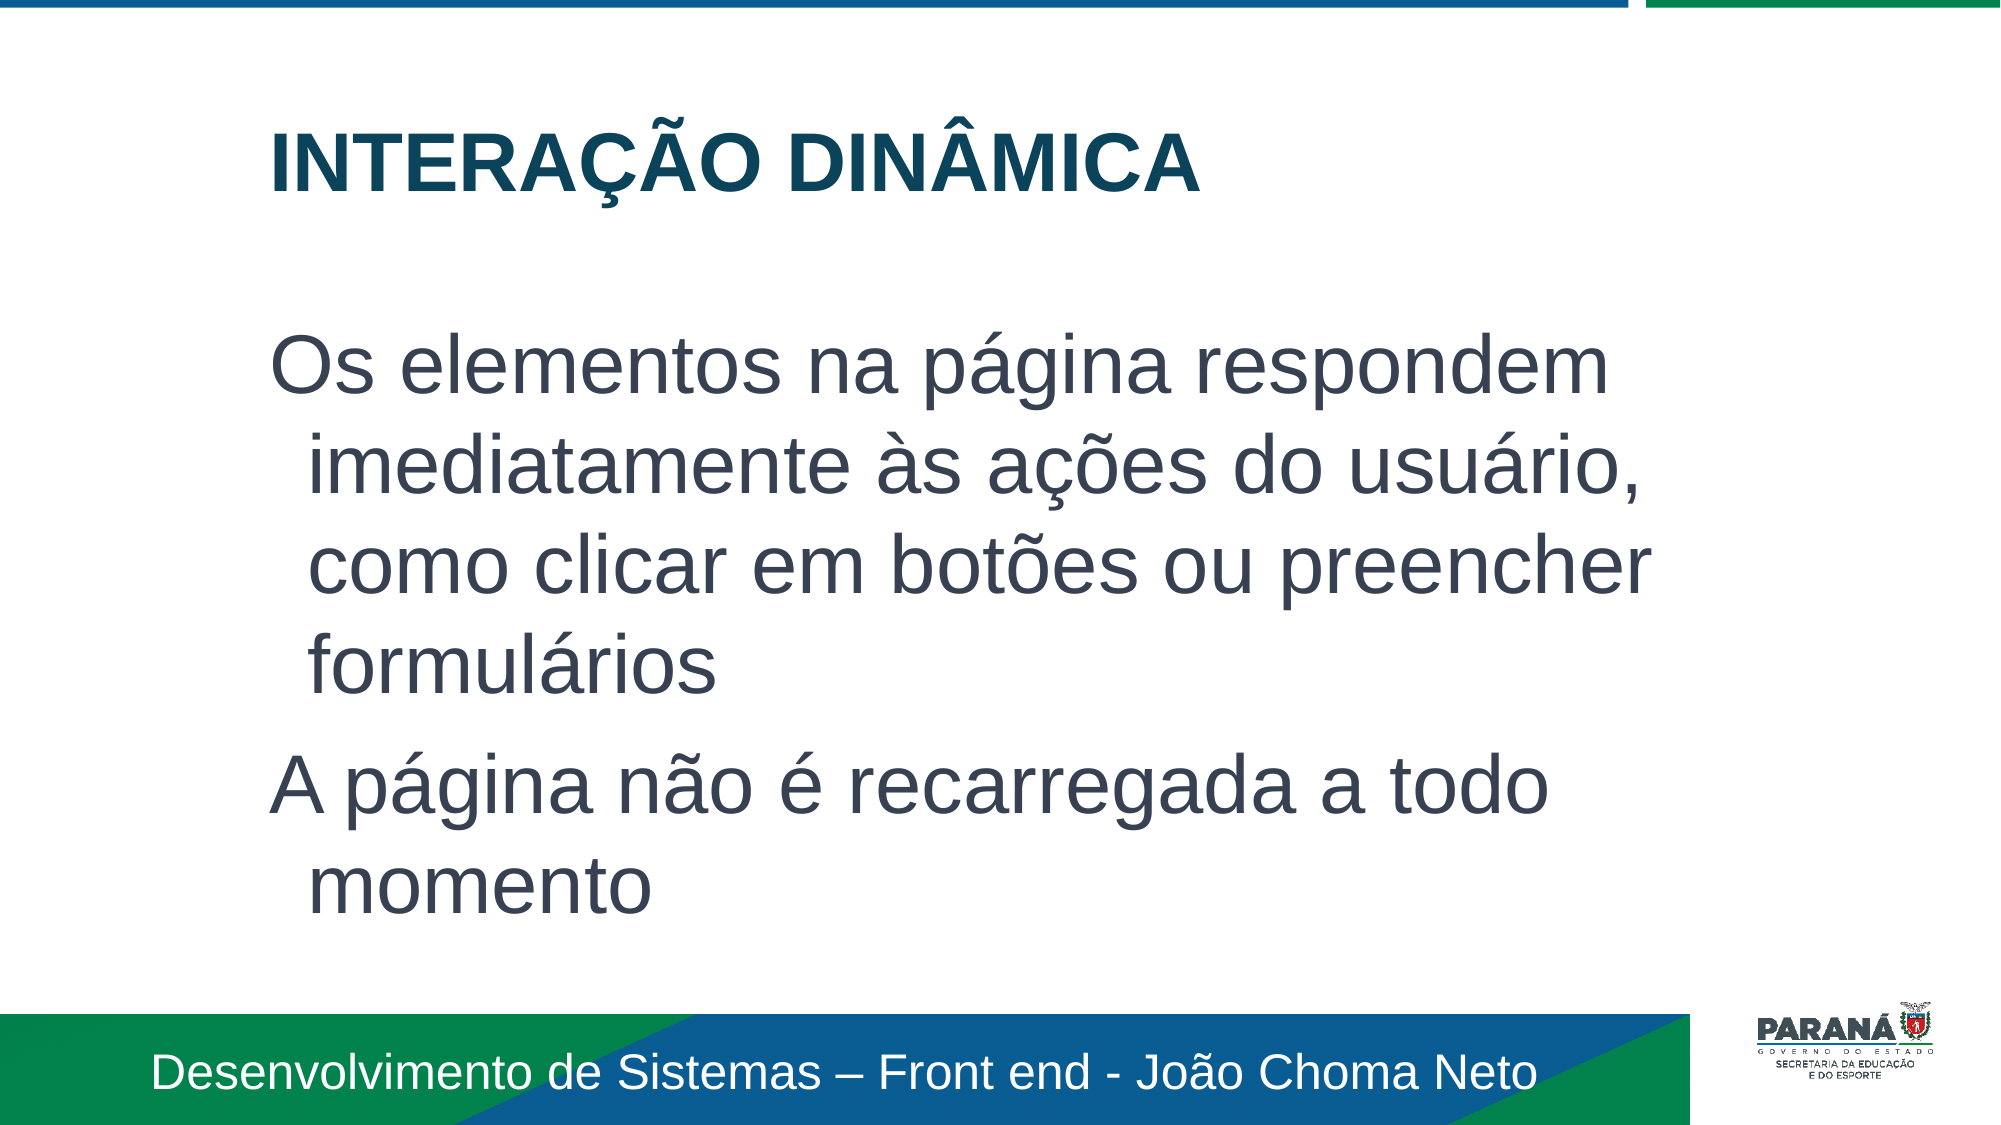

INTERAÇÃO DINÂMICA
Os elementos na página respondem imediatamente às ações do usuário, como clicar em botões ou preencher formulários
A página não é recarregada a todo momento